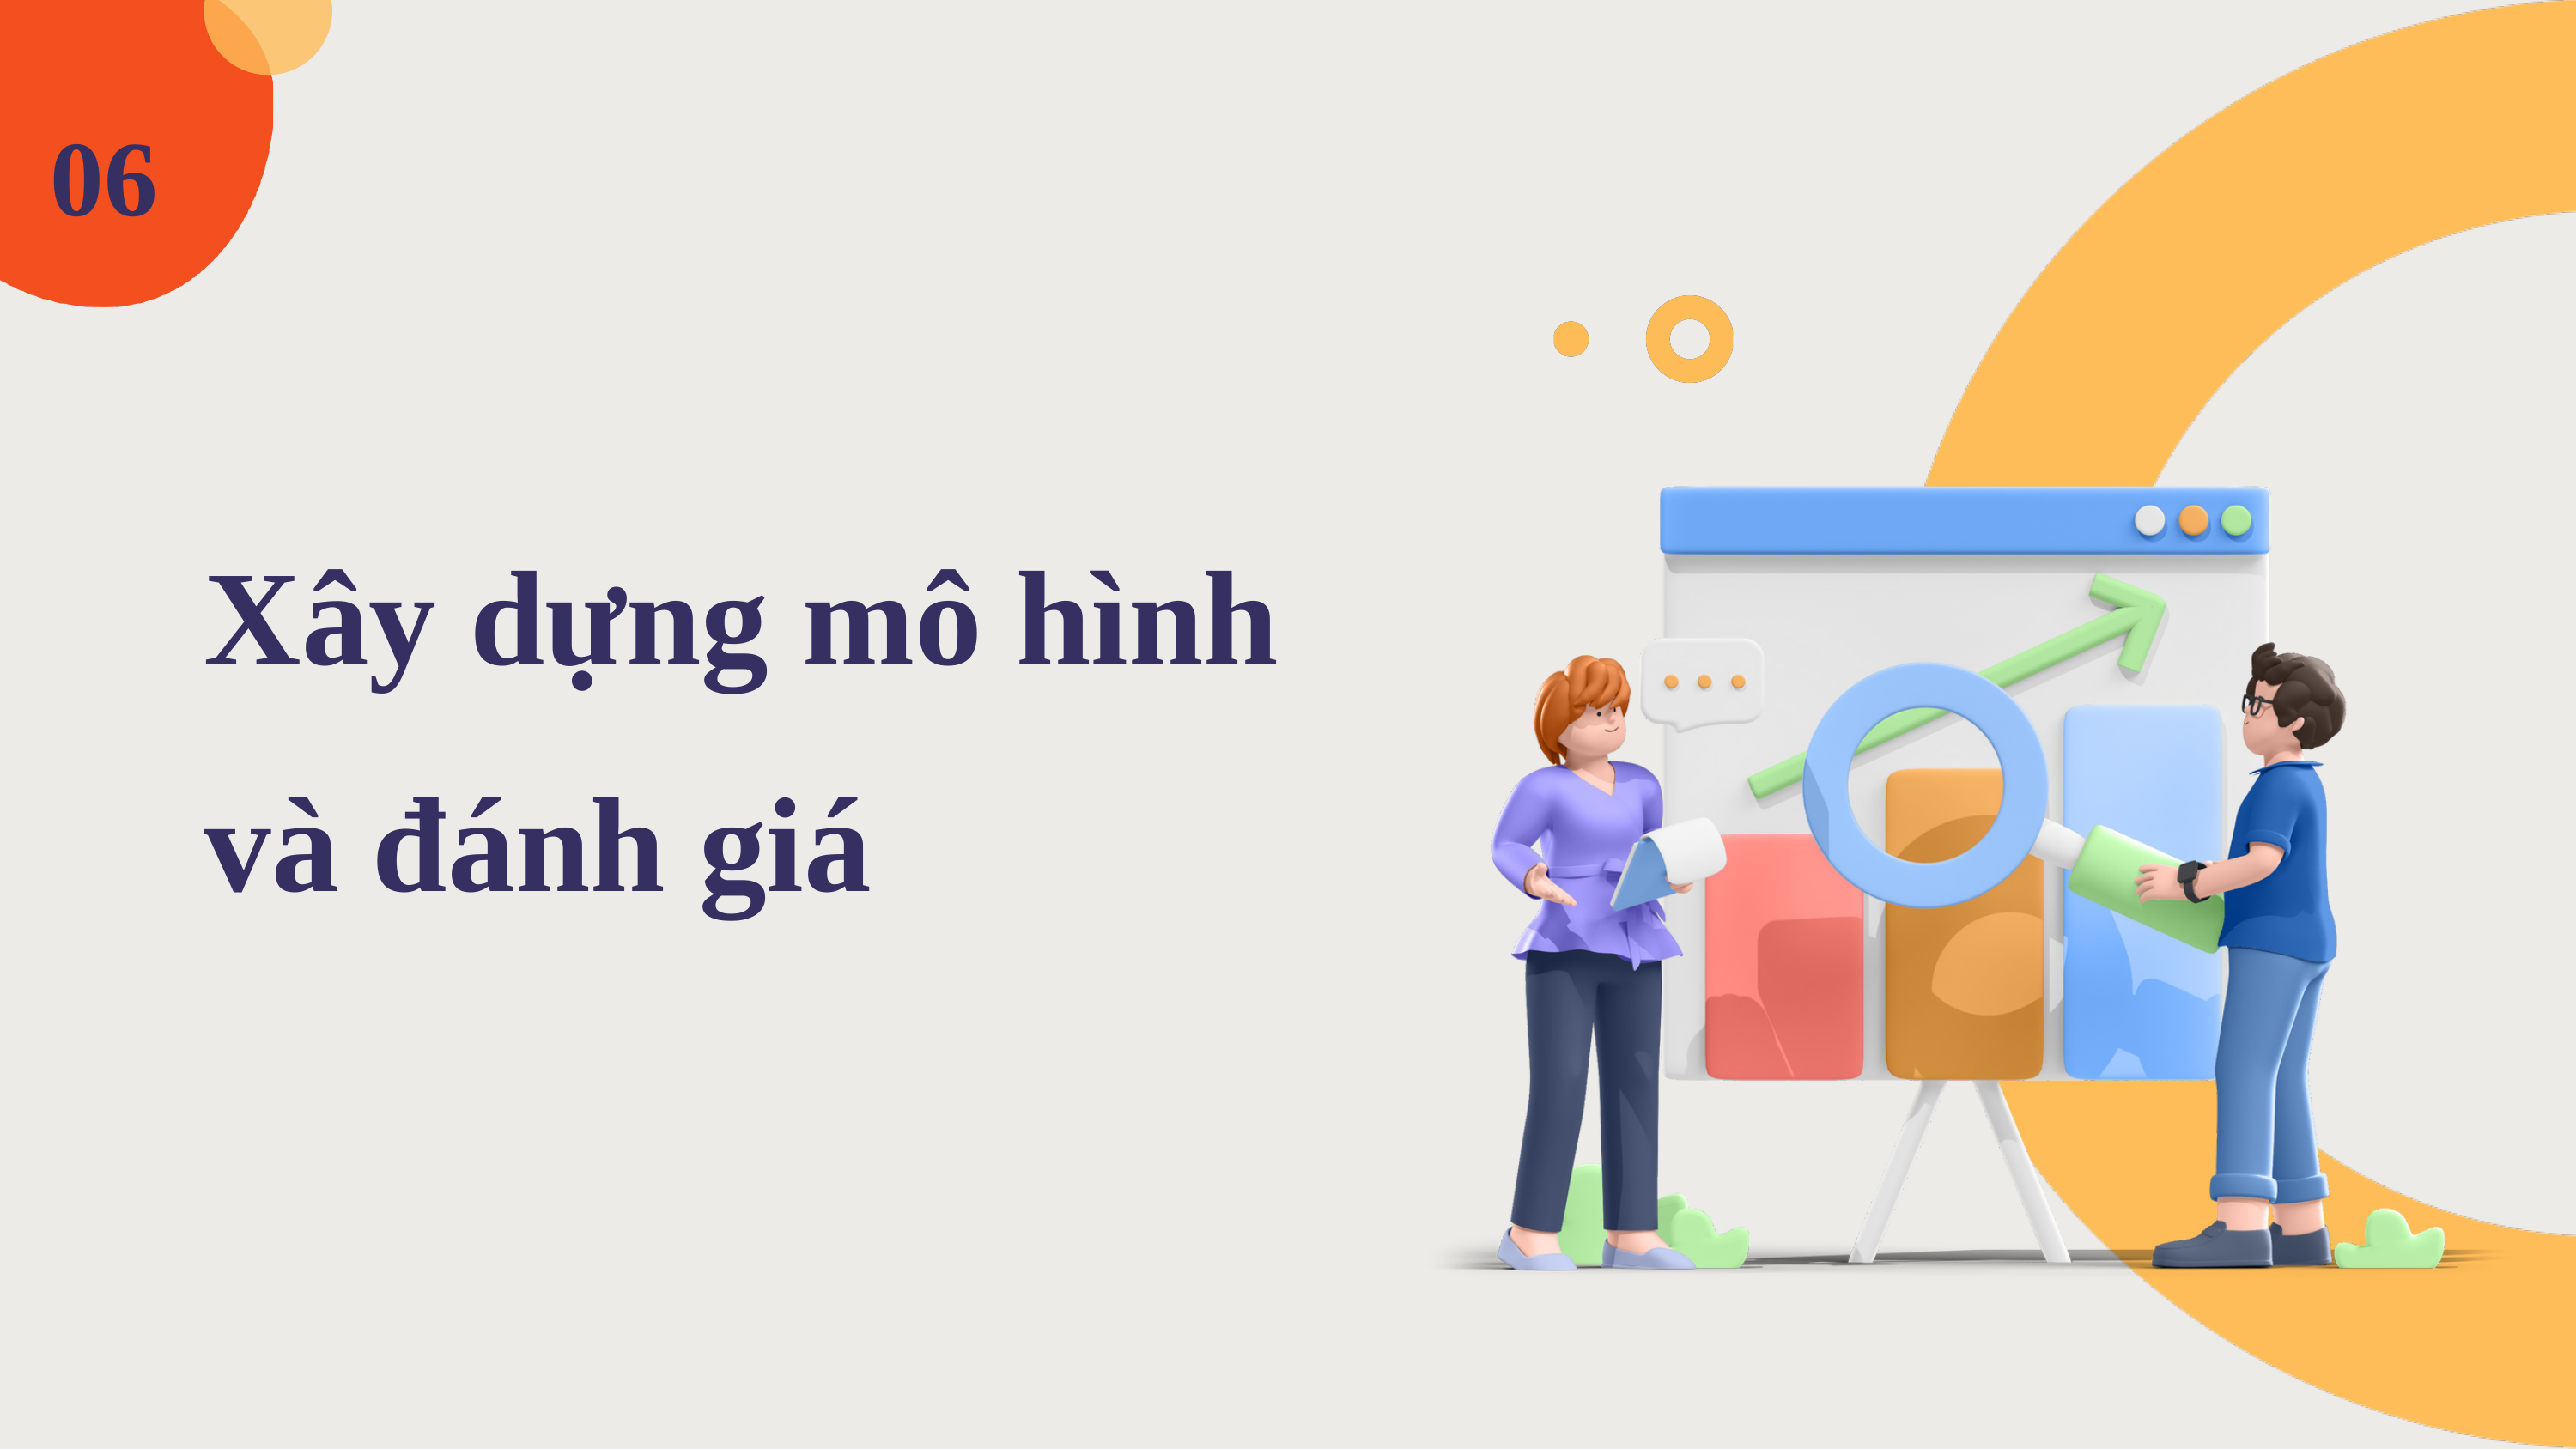

06

Xây dựng mô hình và đánh giá